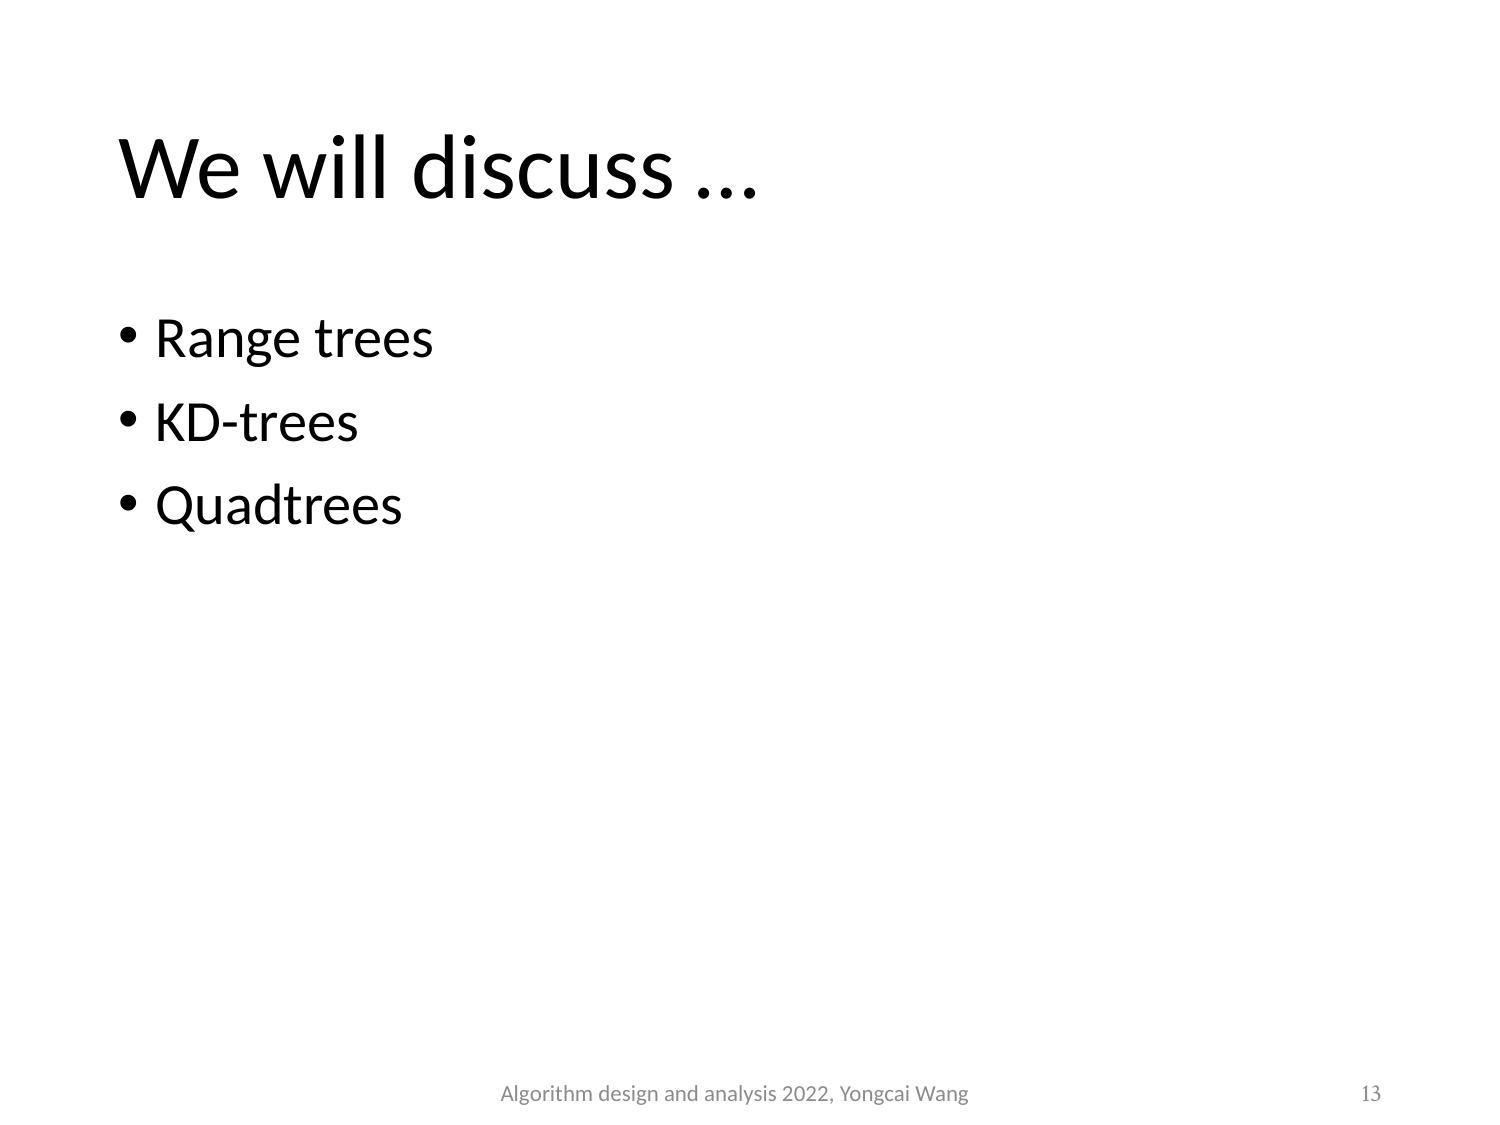

# We will discuss …
Range trees
KD-trees
Quadtrees
Algorithm design and analysis 2022, Yongcai Wang
13